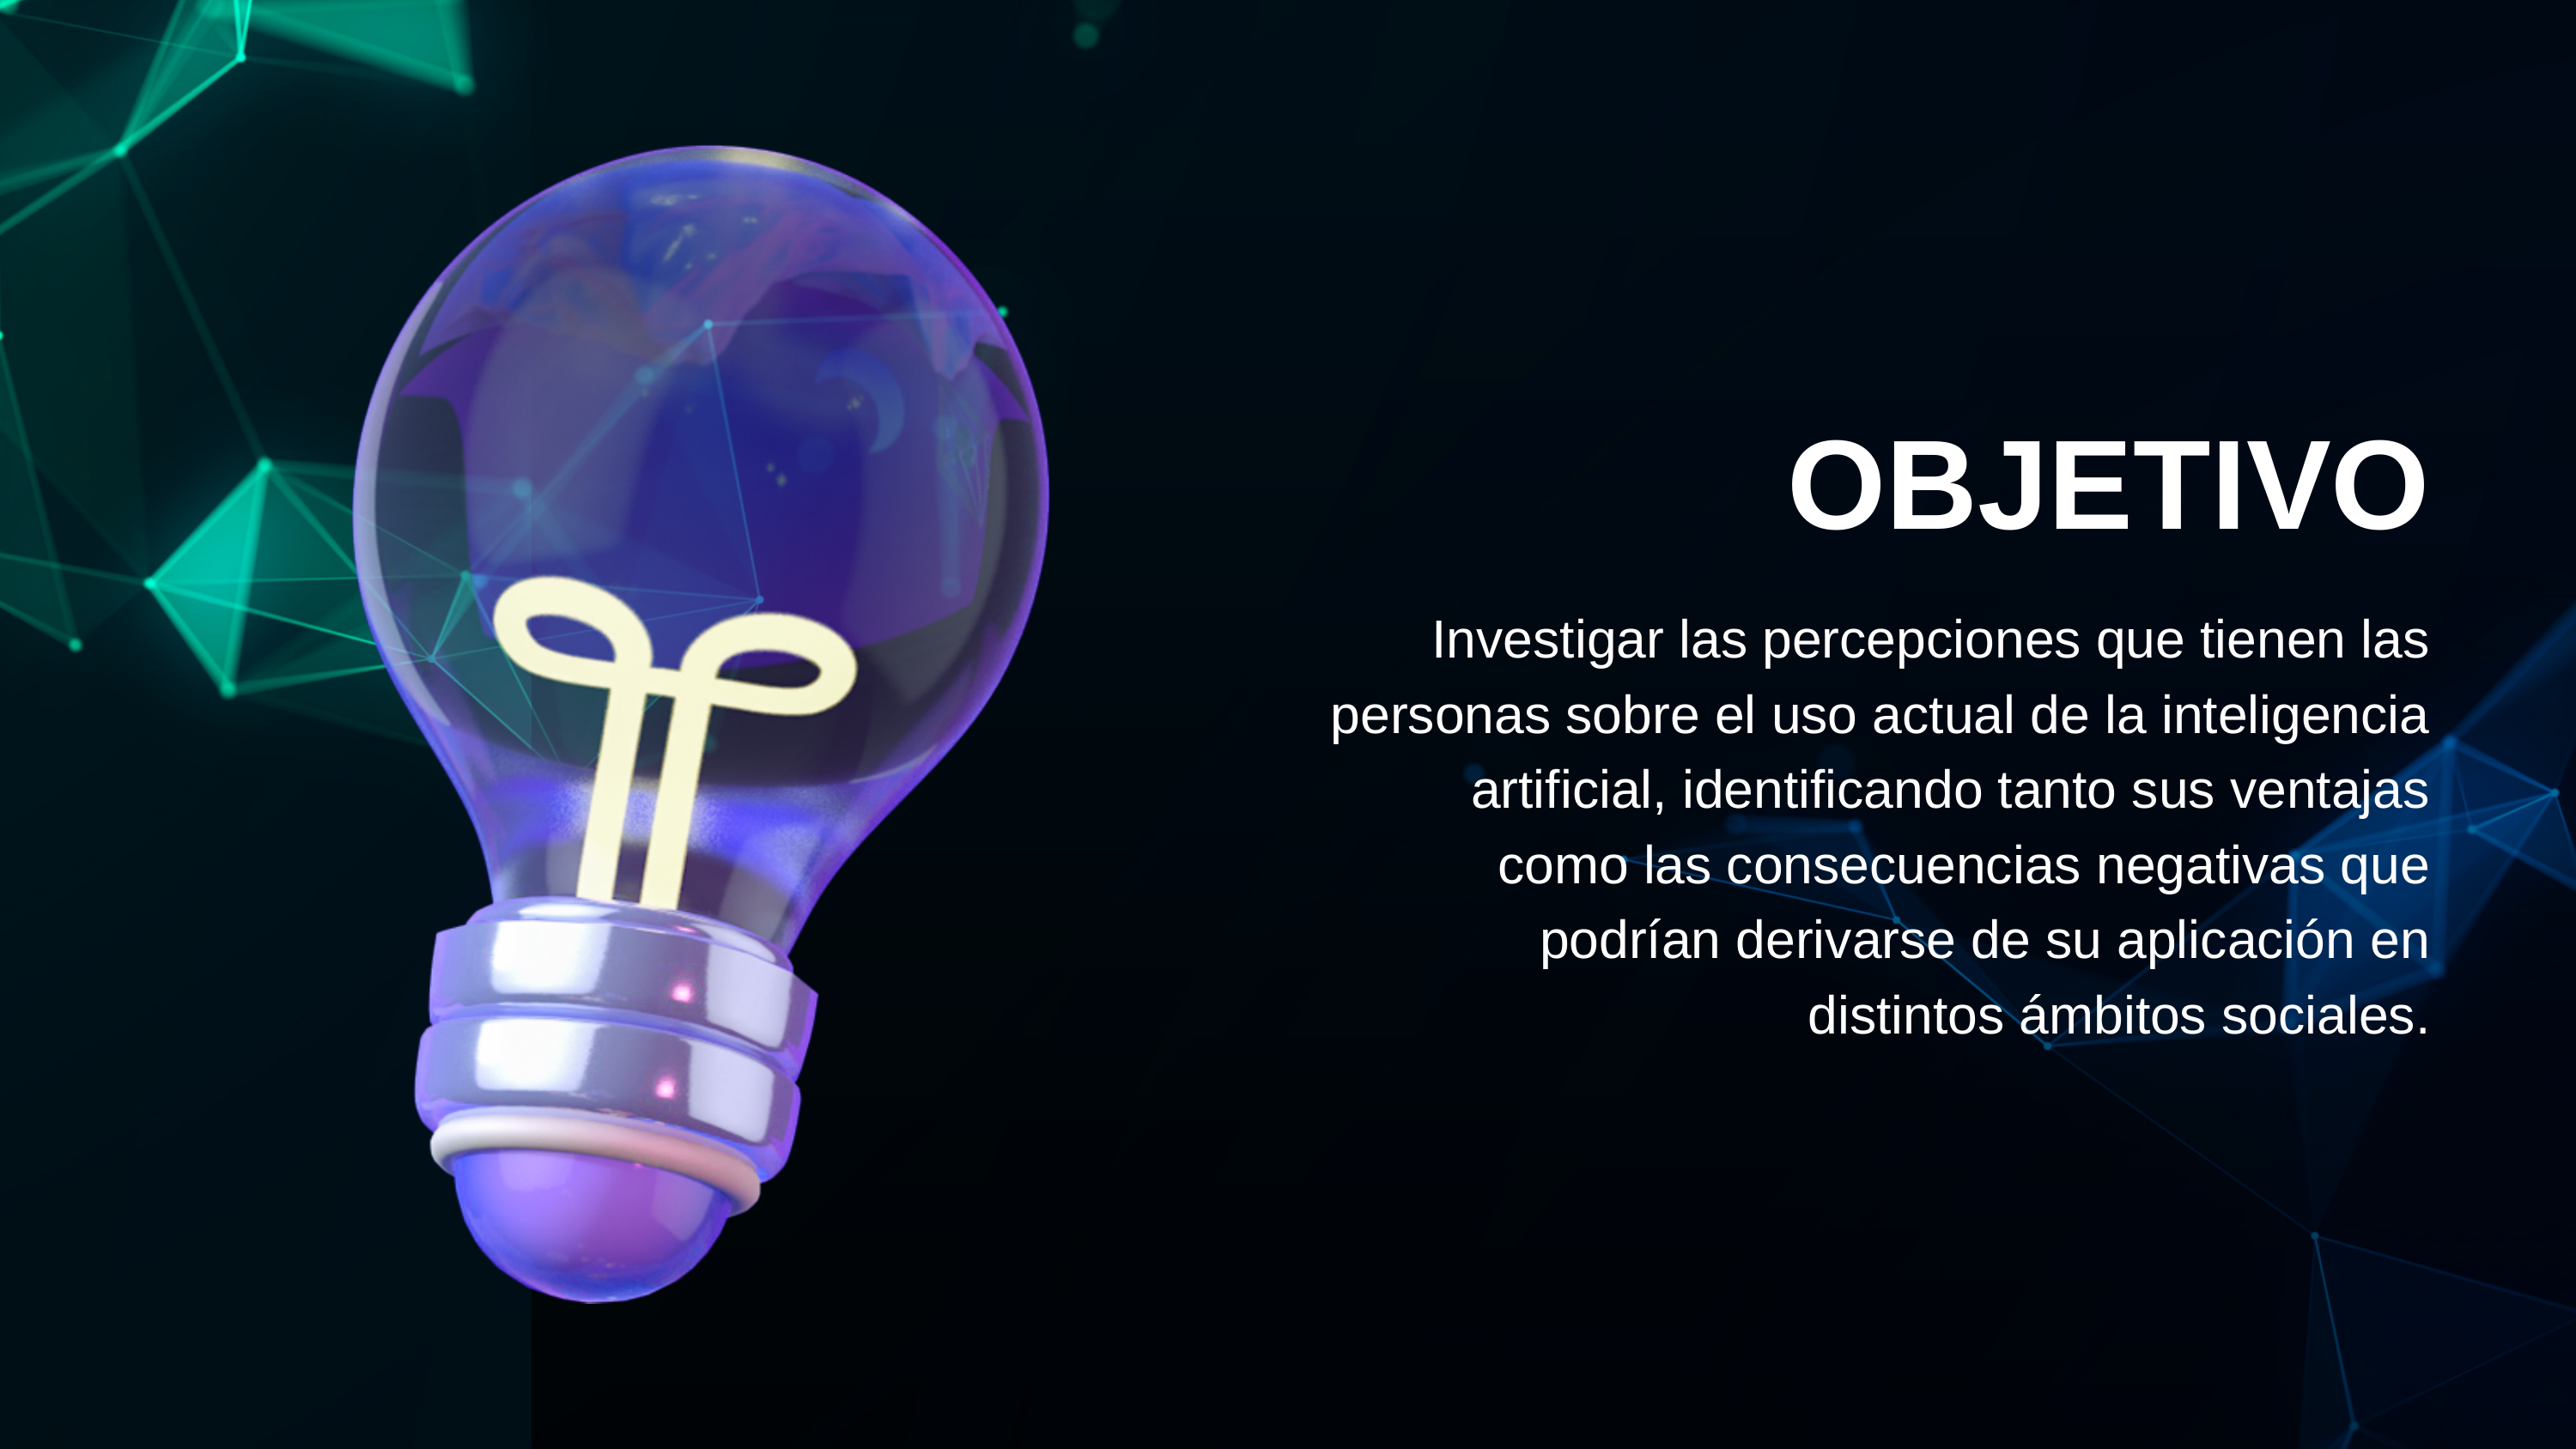

OBJETIVO
Investigar las percepciones que tienen las personas sobre el uso actual de la inteligencia artificial, identificando tanto sus ventajas como las consecuencias negativas que podrían derivarse de su aplicación en distintos ámbitos sociales.